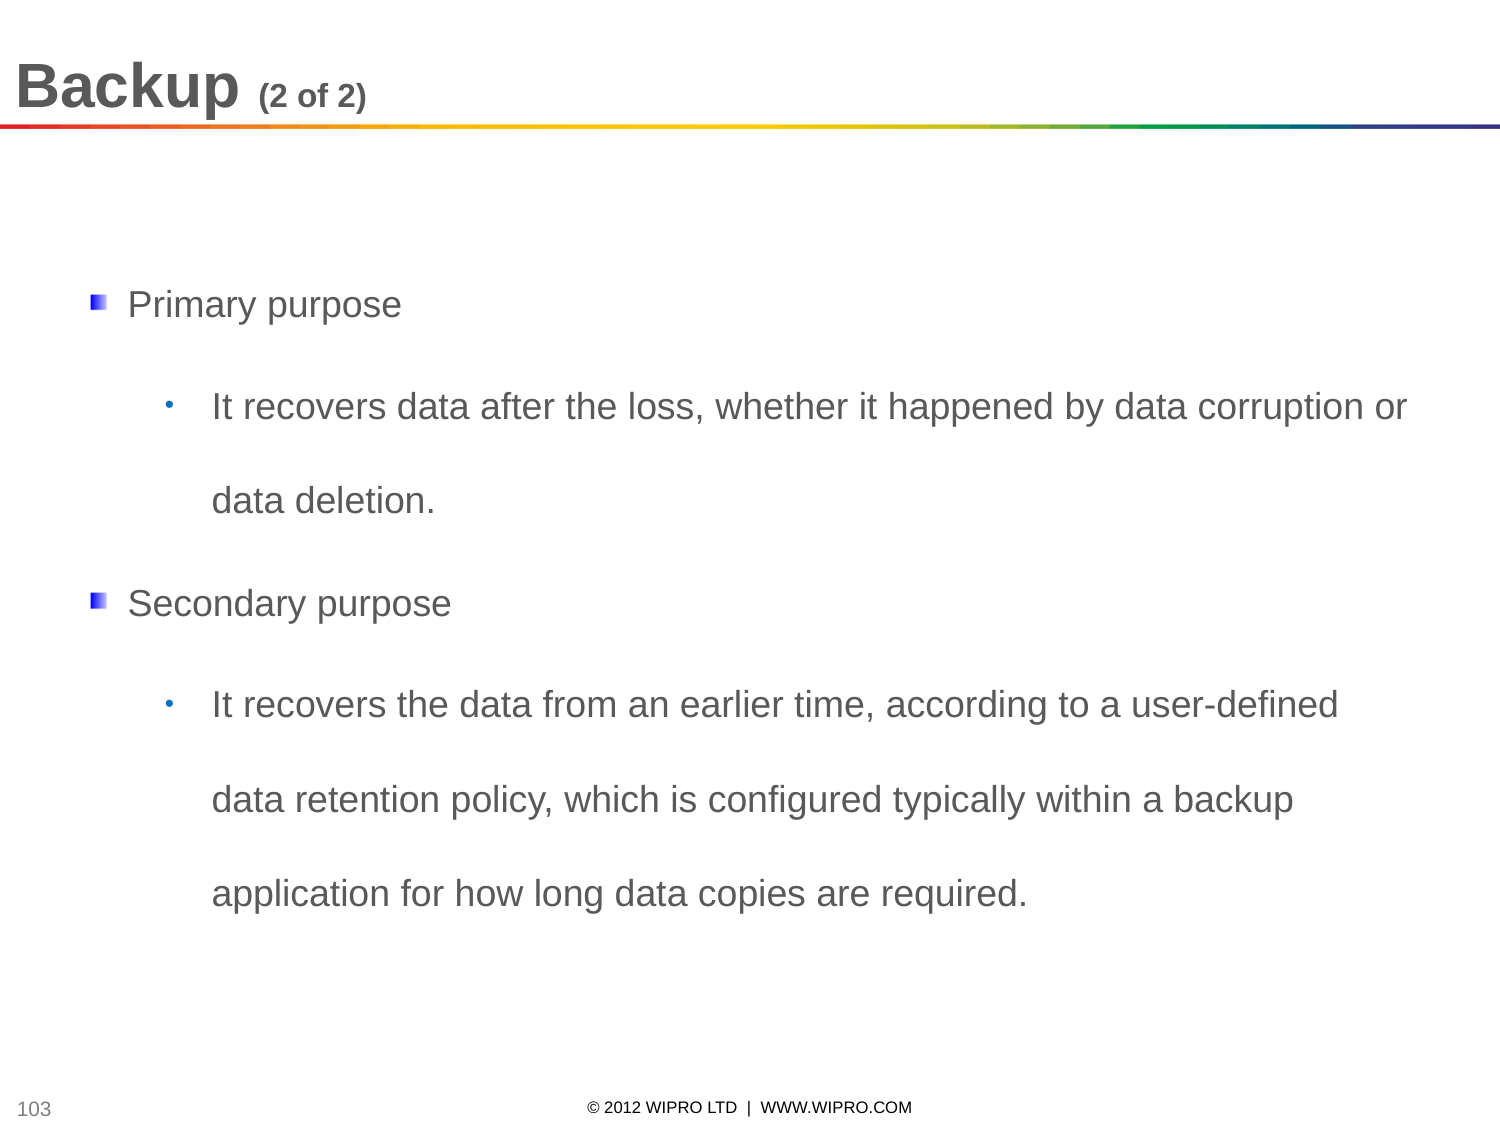

Backup (2 of 2)
Primary purpose
It recovers data after the loss, whether it happened by data corruption or data deletion.
Secondary purpose
It recovers the data from an earlier time, according to a user-defined data retention policy, which is configured typically within a backup application for how long data copies are required.